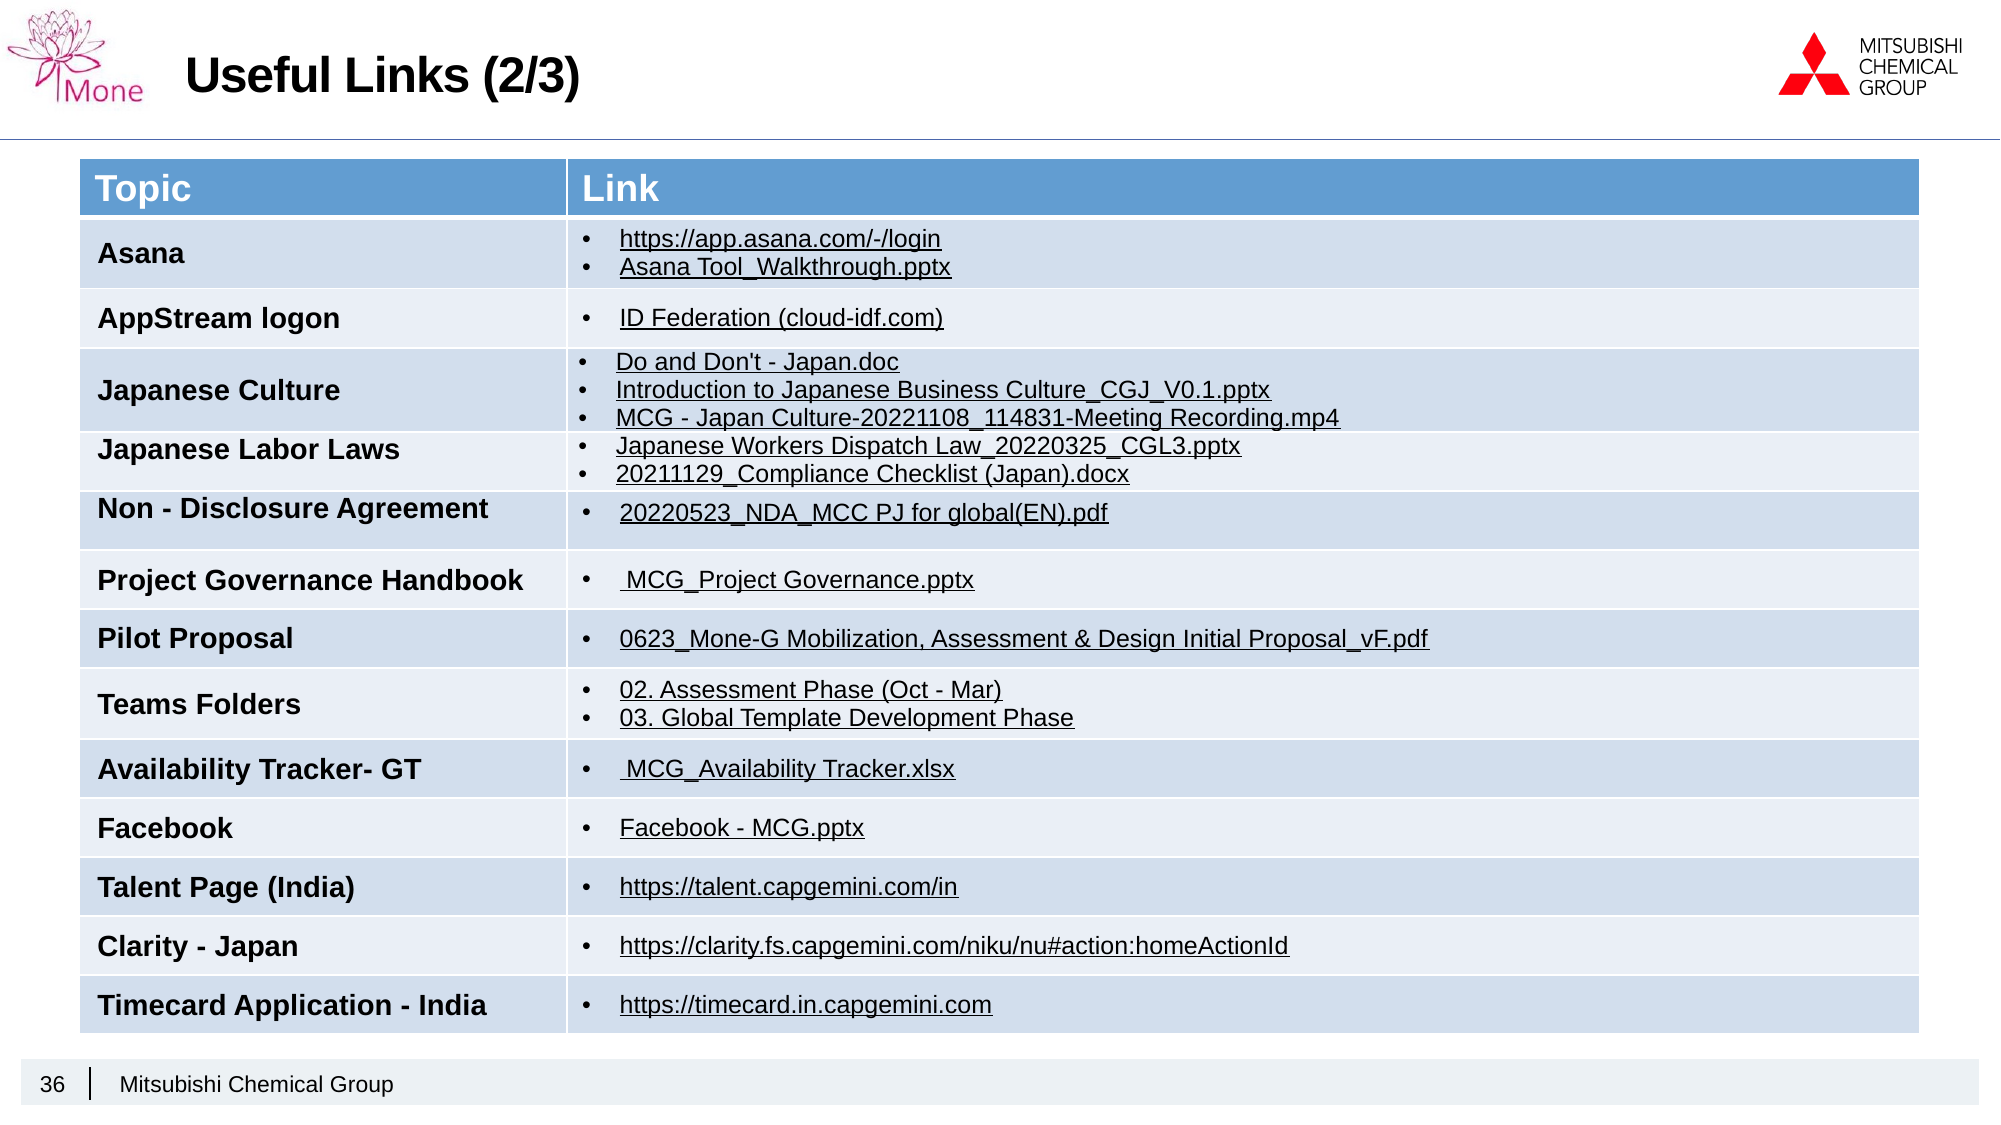

# Useful Links (2/3)
| Topic | Link |
| --- | --- |
| Asana | https://app.asana.com/-/login Asana Tool\_Walkthrough.pptx |
| AppStream logon | ID Federation (cloud-idf.com) |
| Japanese Culture | Do and Don't - Japan.doc Introduction to Japanese Business Culture\_CGJ\_V0.1.pptx MCG - Japan Culture-20221108\_114831-Meeting Recording.mp4 |
| Japanese Labor Laws | Japanese Workers Dispatch Law\_20220325\_CGL3.pptx 20211129\_Compliance Checklist (Japan).docx |
| Non - Disclosure Agreement | 20220523\_NDA\_MCC PJ for global(EN).pdf |
| Project Governance Handbook | MCG\_Project Governance.pptx |
| Pilot Proposal | 0623\_Mone-G Mobilization, Assessment & Design Initial Proposal\_vF.pdf |
| Teams Folders | 02. Assessment Phase (Oct - Mar) 03. Global Template Development Phase |
| Availability Tracker- GT | MCG\_Availability Tracker.xlsx |
| Facebook | Facebook - MCG.pptx |
| Talent Page (India) | https://talent.capgemini.com/in |
| Clarity - Japan | https://clarity.fs.capgemini.com/niku/nu#action:homeActionId |
| Timecard Application - India | https://timecard.in.capgemini.com |
36
Mitsubishi Chemical Group